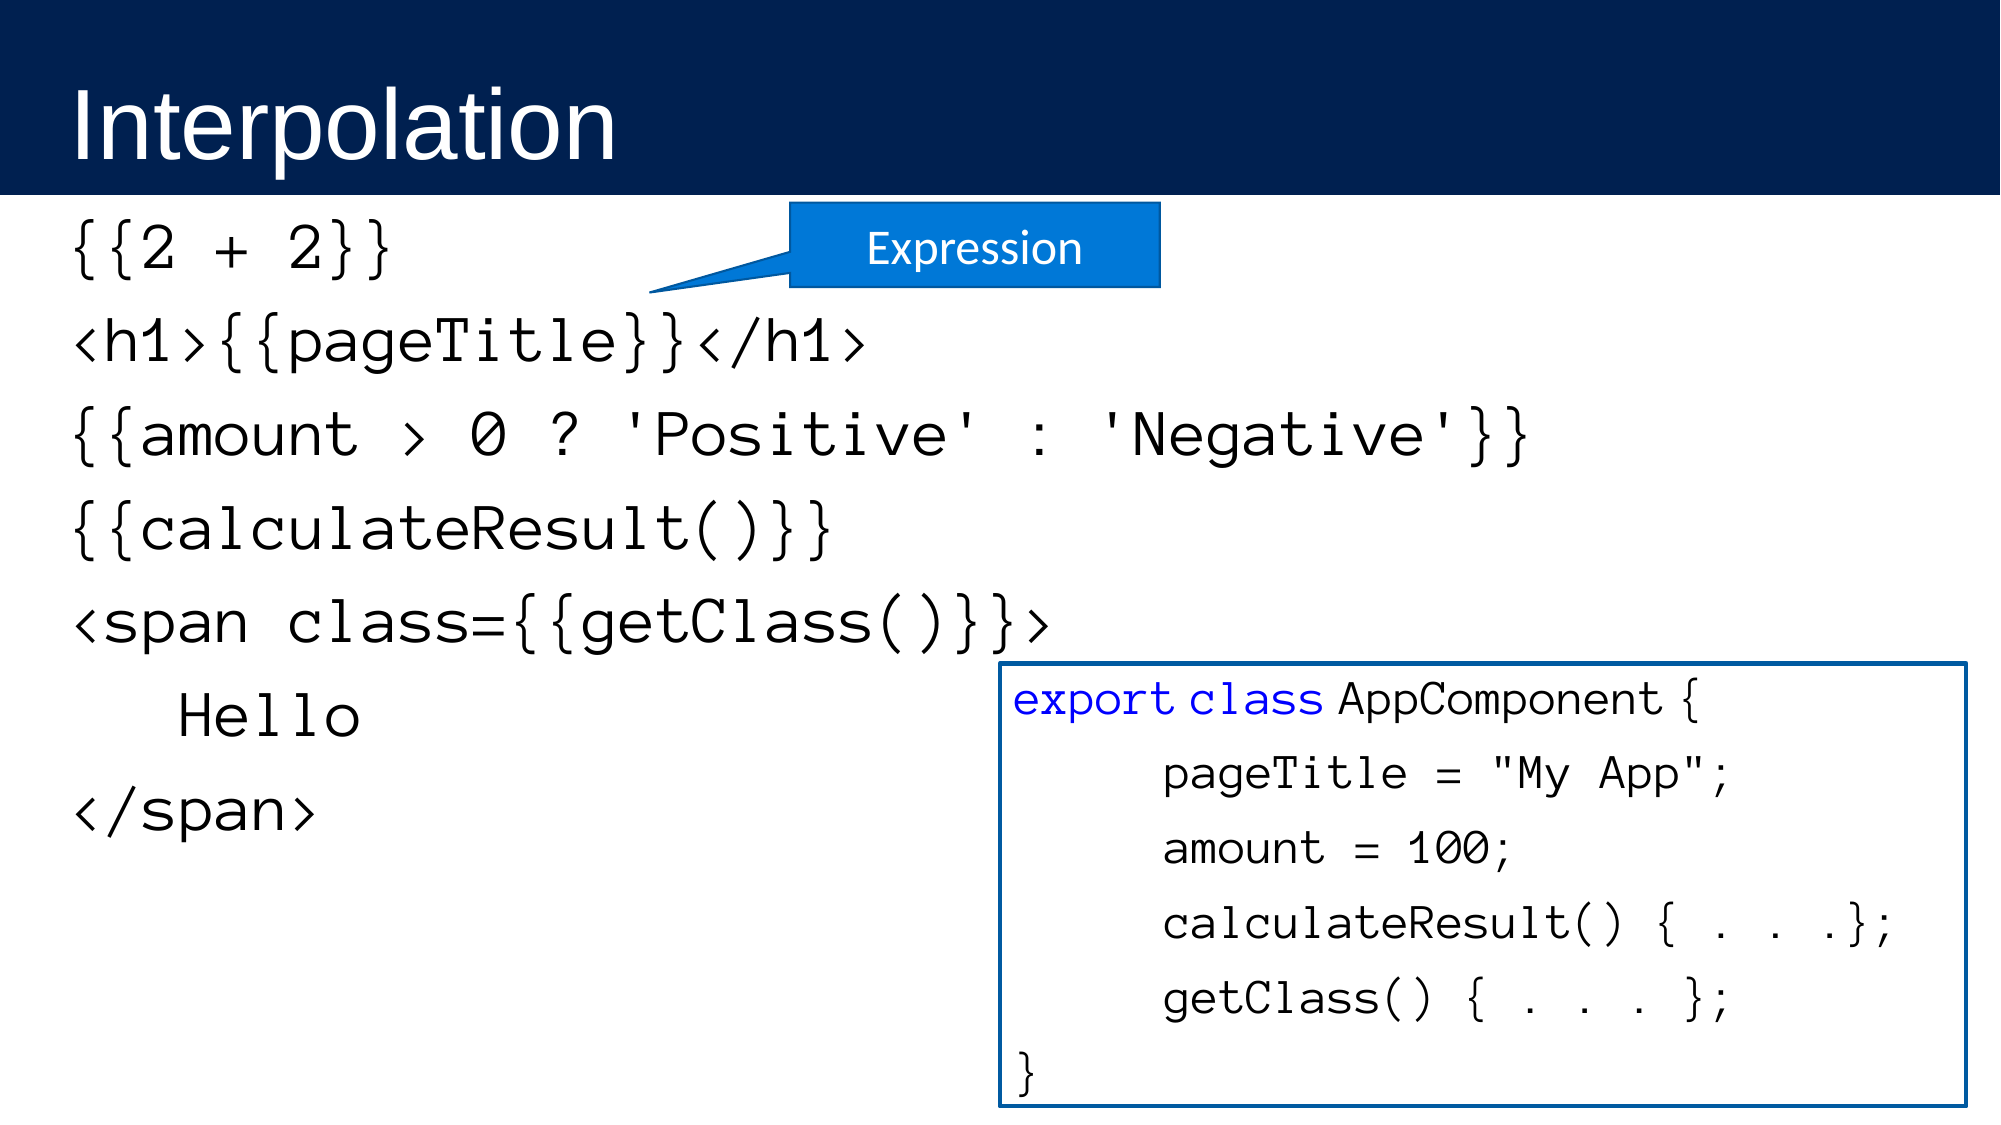

# Interpolation
{{2 + 2}}
<h1>{{pageTitle}}</h1>
{{amount > 0 ? 'Positive' : 'Negative'}}
{{calculateResult()}}
<span class={{getClass()}}>
   Hello
</span>
Expression
export class AppComponent {
	pageTitle = "My App";
	amount = 100;
	calculateResult() { . . .};
	getClass() { . . . };
}